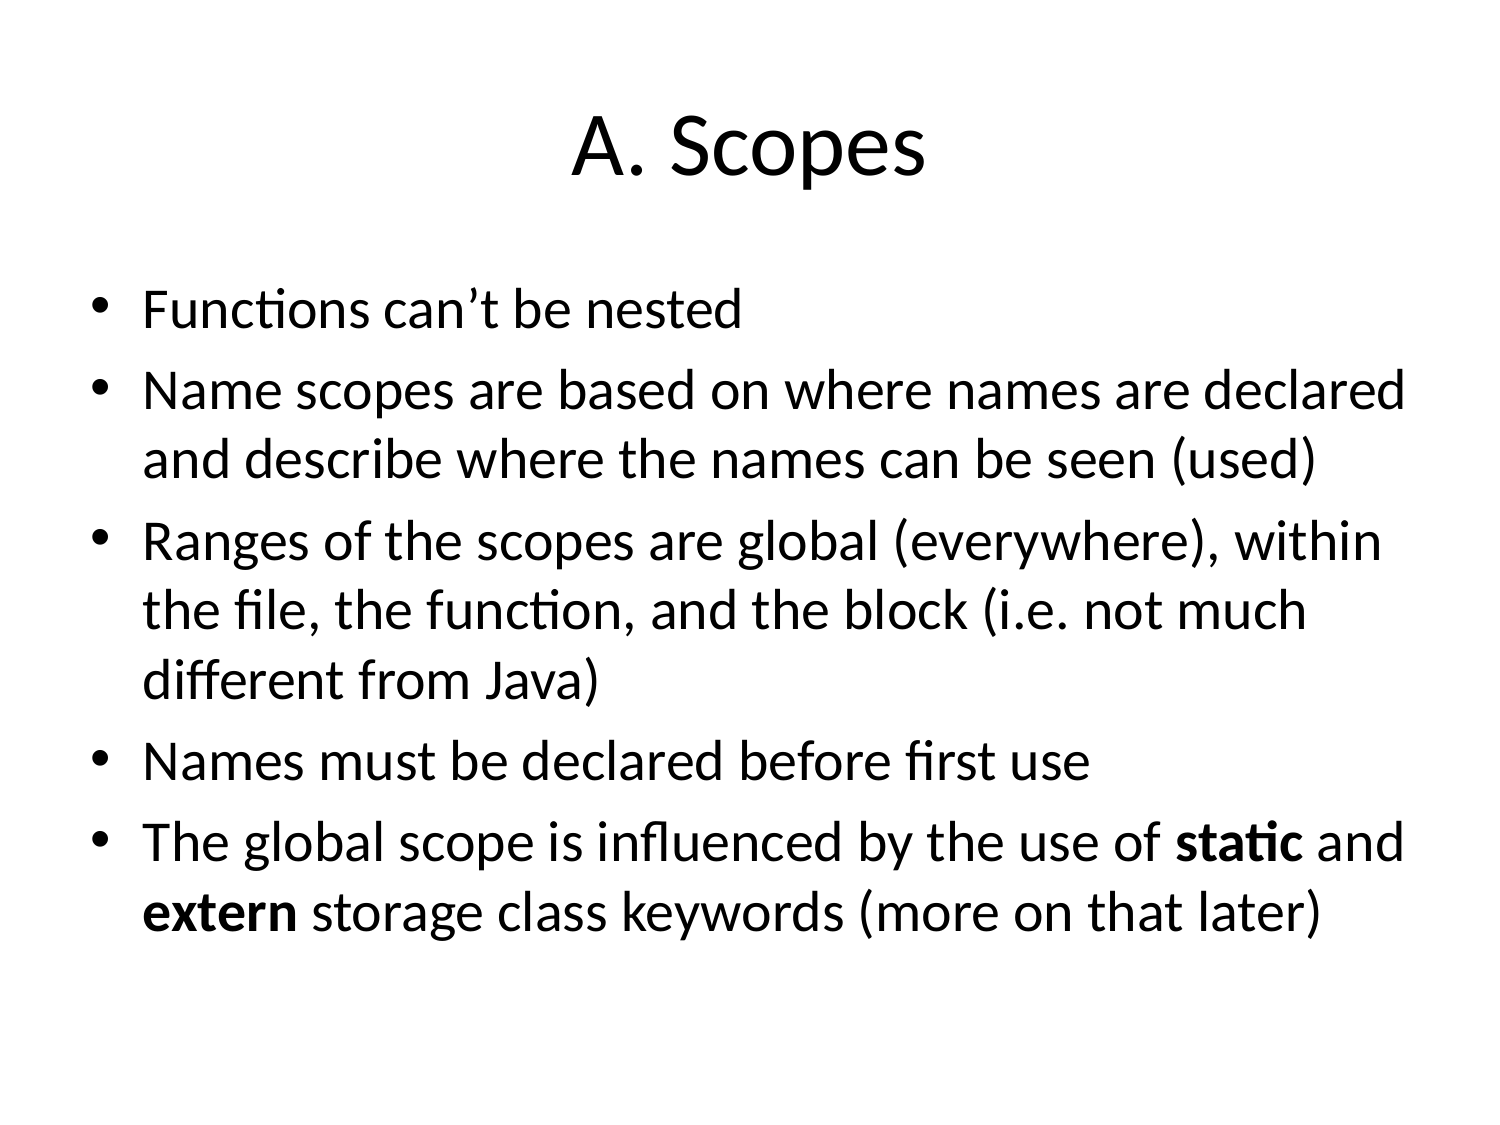

# A. Scopes
Functions can’t be nested
Name scopes are based on where names are declared and describe where the names can be seen (used)
Ranges of the scopes are global (everywhere), within the file, the function, and the block (i.e. not much different from Java)
Names must be declared before first use
The global scope is influenced by the use of static and extern storage class keywords (more on that later)